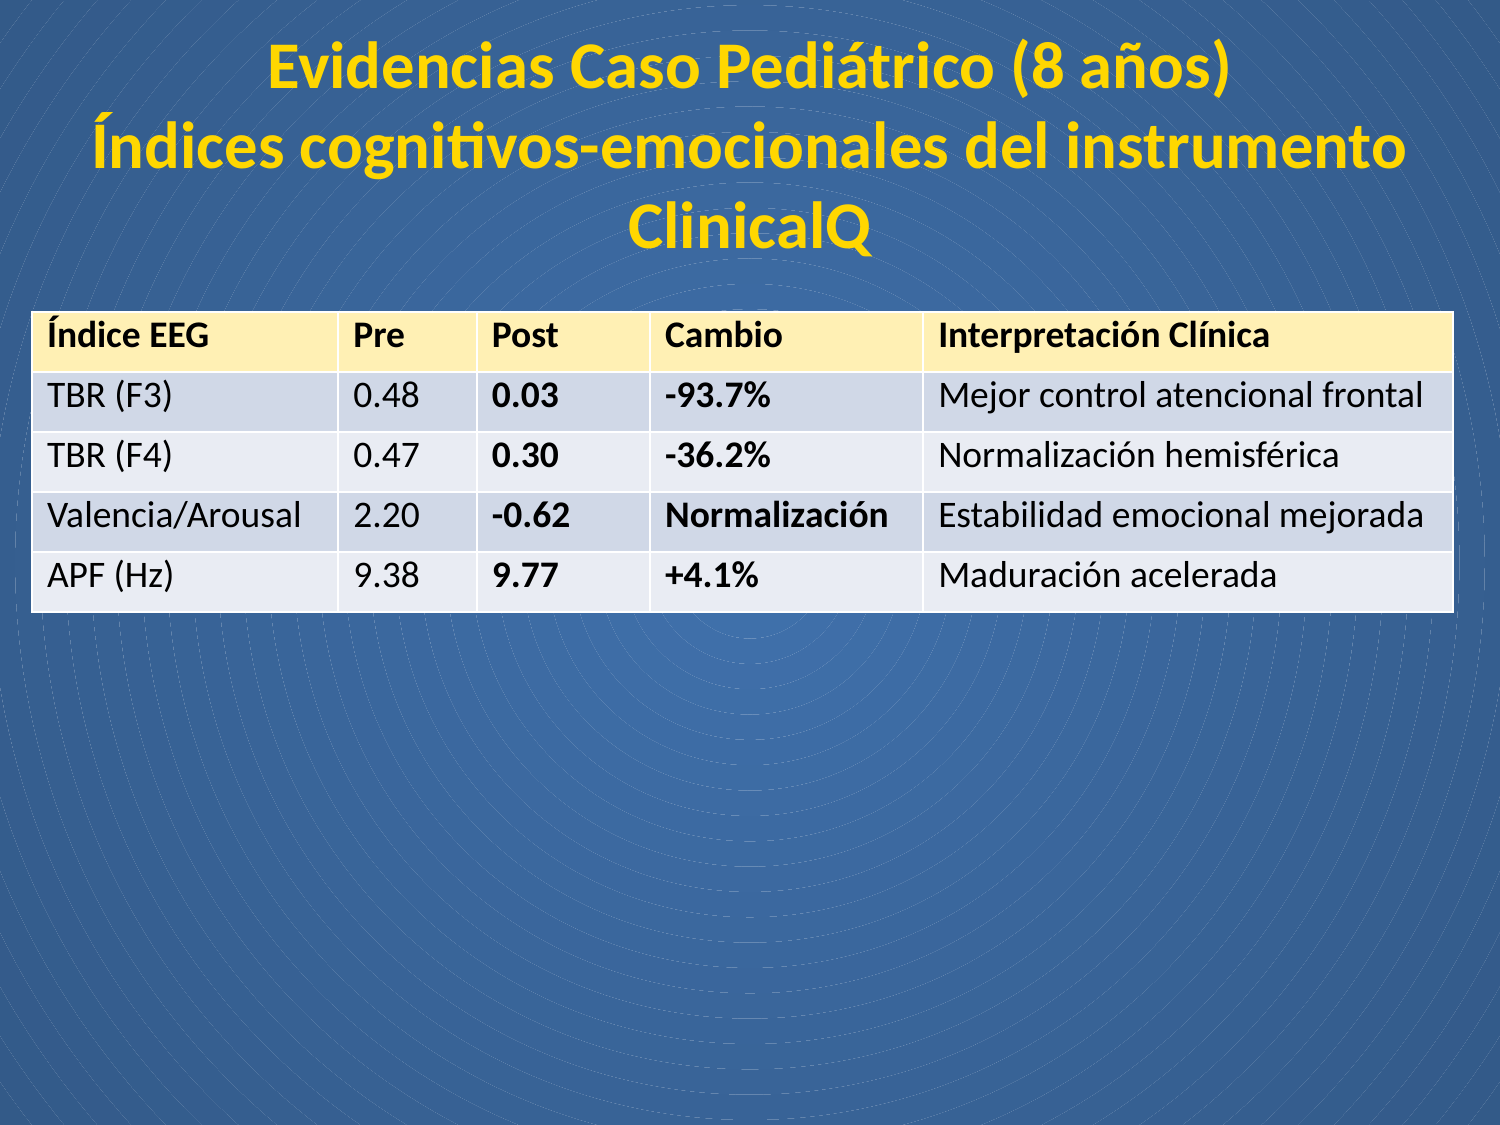

Evidencias Caso Pediátrico (8 años)
Índices cognitivos-emocionales del instrumento ClinicalQ

| Índice EEG | Pre | Post | Cambio | Interpretación Clínica |
| --- | --- | --- | --- | --- |
| TBR (F3) | 0.48 | 0.03 | -93.7% | Mejor control atencional frontal |
| TBR (F4) | 0.47 | 0.30 | -36.2% | Normalización hemisférica |
| Valencia/Arousal | 2.20 | -0.62 | Normalización | Estabilidad emocional mejorada |
| APF (Hz) | 9.38 | 9.77 | +4.1% | Maduración acelerada |